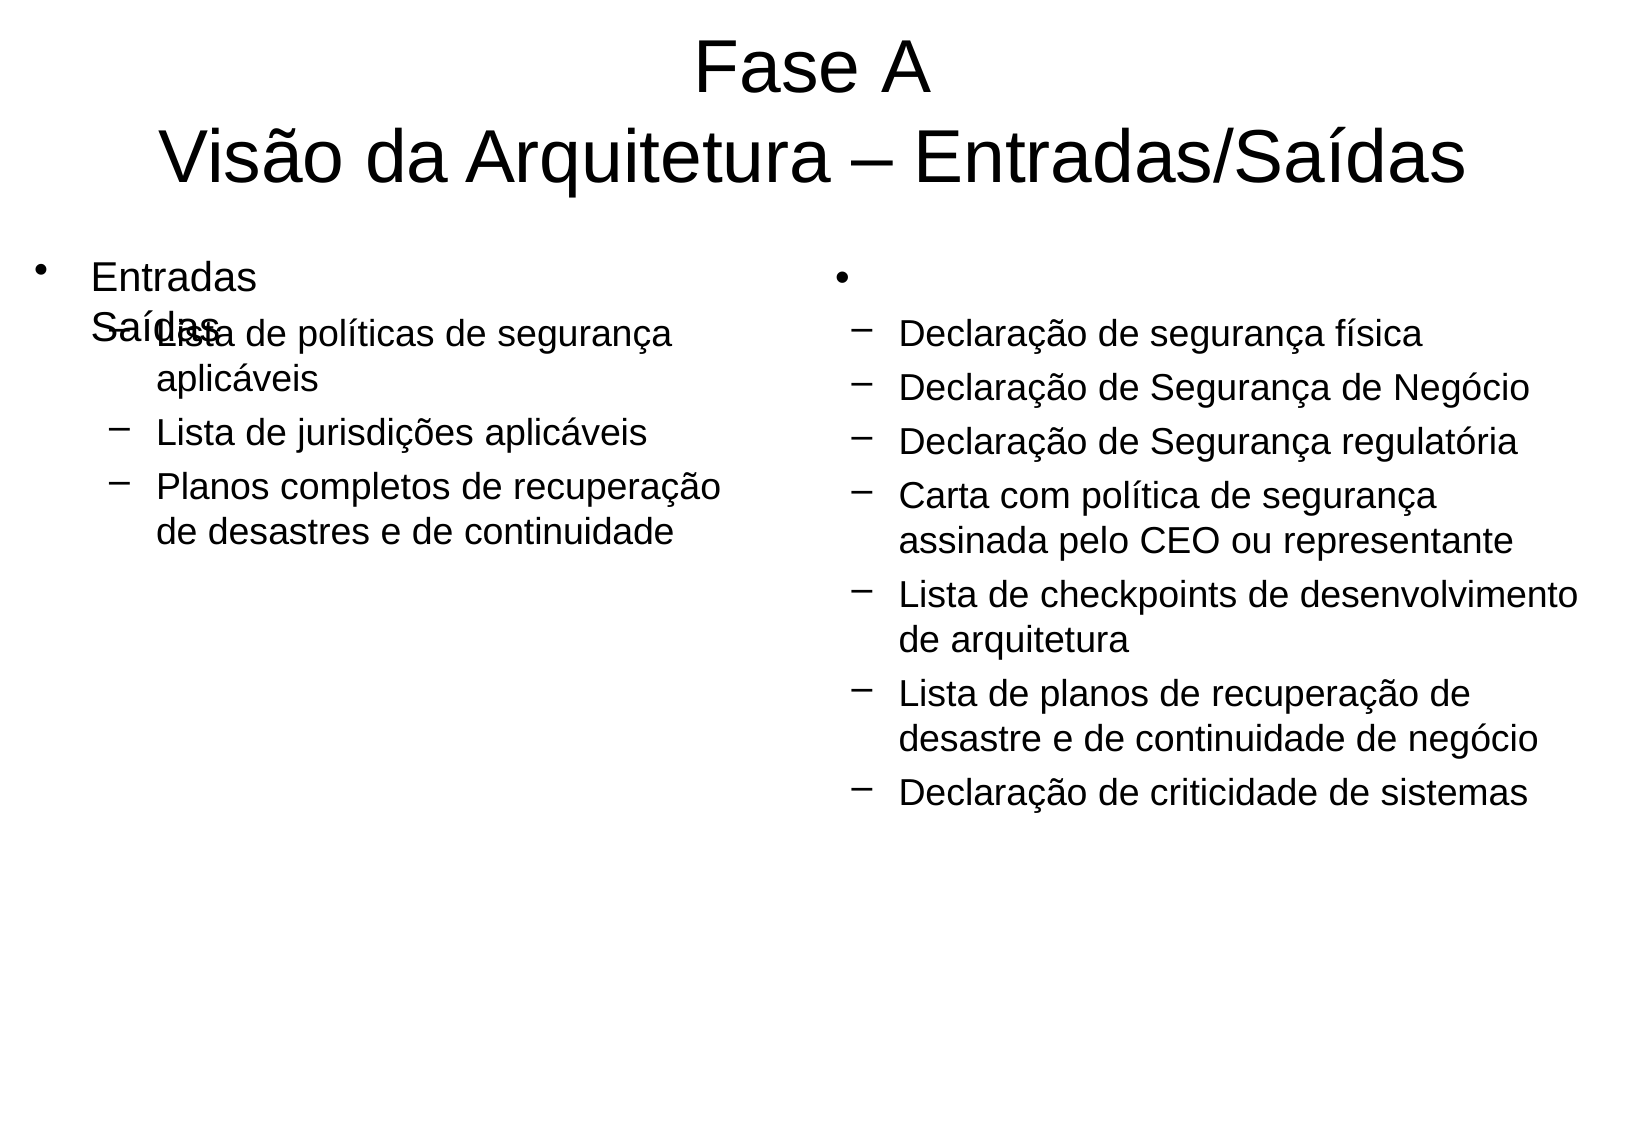

# Fase A
Visão da Arquitetura – Entradas/Saídas
Entradas	•	Saídas
Declaração de segurança física
Declaração de Segurança de Negócio
Declaração de Segurança regulatória
Carta com política de segurança
assinada pelo CEO ou representante
Lista de checkpoints de desenvolvimento
de arquitetura
Lista de planos de recuperação de  desastre e de continuidade de negócio
Declaração de criticidade de sistemas
Lista de políticas de segurança
aplicáveis
Lista de jurisdições aplicáveis
Planos completos de recuperação
de desastres e de continuidade